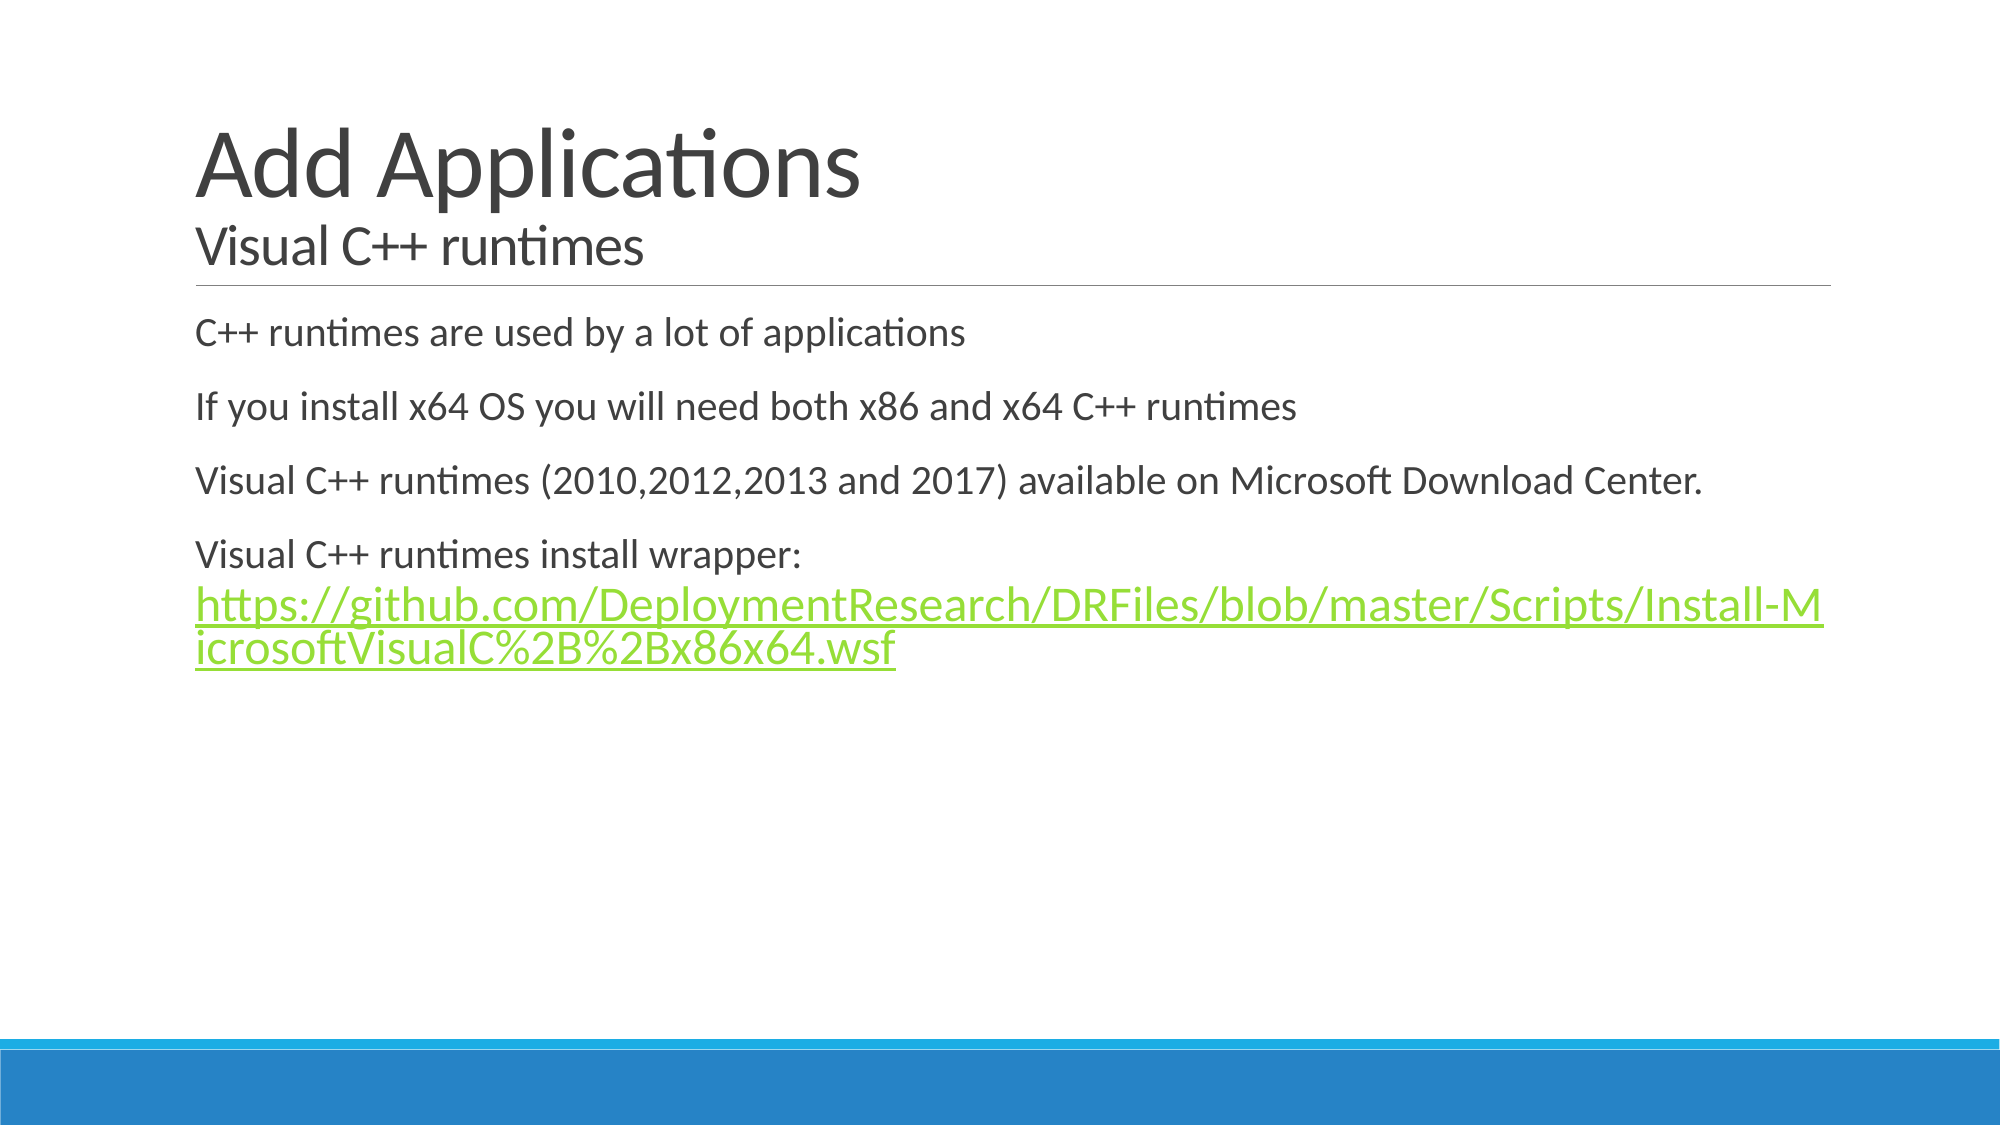

# Add Applications Visual C++ runtimes
C++ runtimes are used by a lot of applications
If you install x64 OS you will need both x86 and x64 C++ runtimes
Visual C++ runtimes (2010,2012,2013 and 2017) available on Microsoft Download Center.
Visual C++ runtimes install wrapper: https://github.com/DeploymentResearch/DRFiles/blob/master/Scripts/Install-MicrosoftVisualC%2B%2Bx86x64.wsf